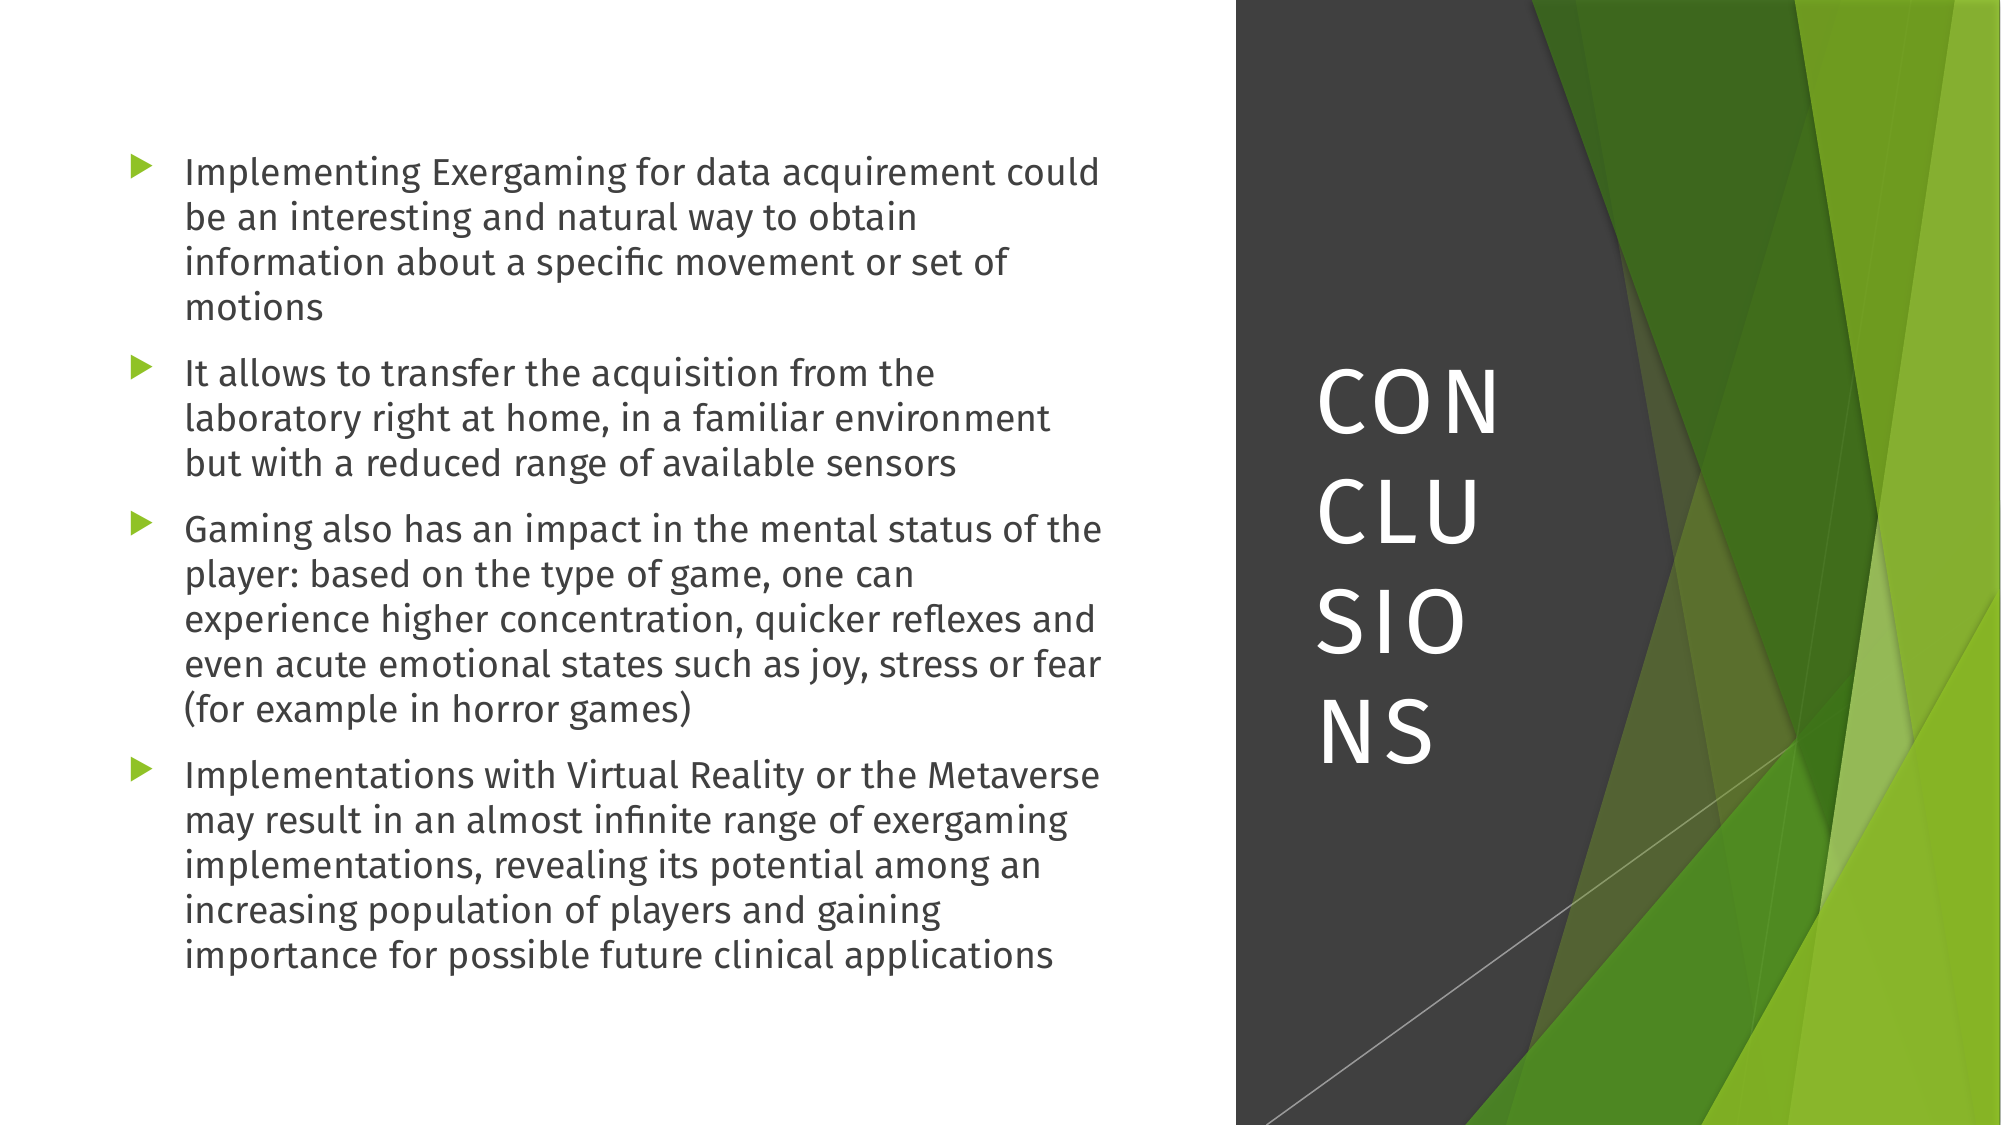

Implementing Exergaming for data acquirement could be an interesting and natural way to obtain information about a specific movement or set of motions
It allows to transfer the acquisition from the laboratory right at home, in a familiar environment but with a reduced range of available sensors
Gaming also has an impact in the mental status of the player: based on the type of game, one can experience higher concentration, quicker reflexes and even acute emotional states such as joy, stress or fear (for example in horror games)
Implementations with Virtual Reality or the Metaverse may result in an almost infinite range of exergaming implementations, revealing its potential among an increasing population of players and gaining importance for possible future clinical applications
# CONCLUSIONS